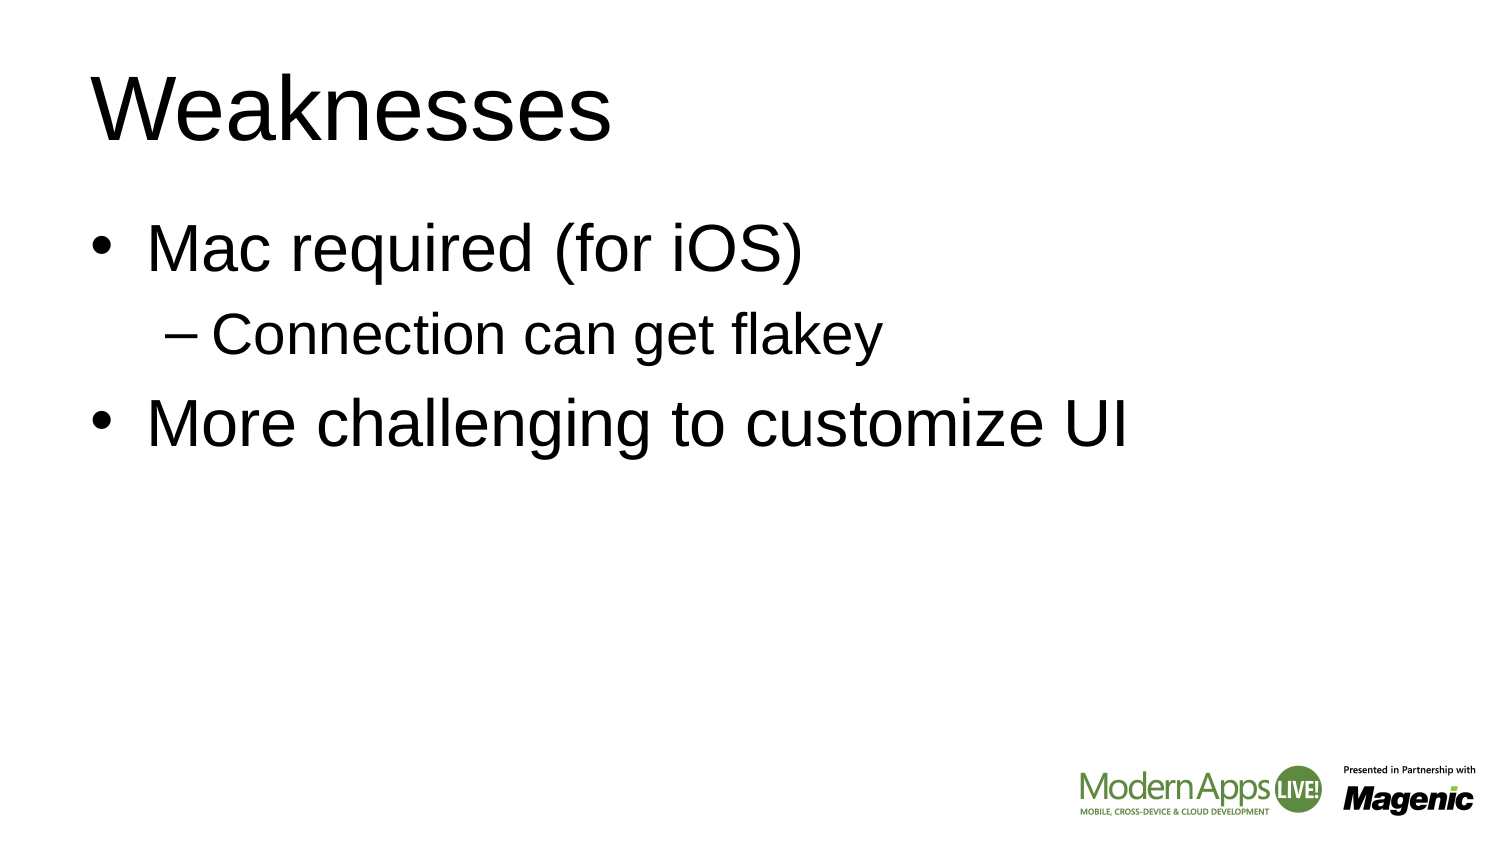

# Weaknesses
Mac required (for iOS)
Connection can get flakey
More challenging to customize UI